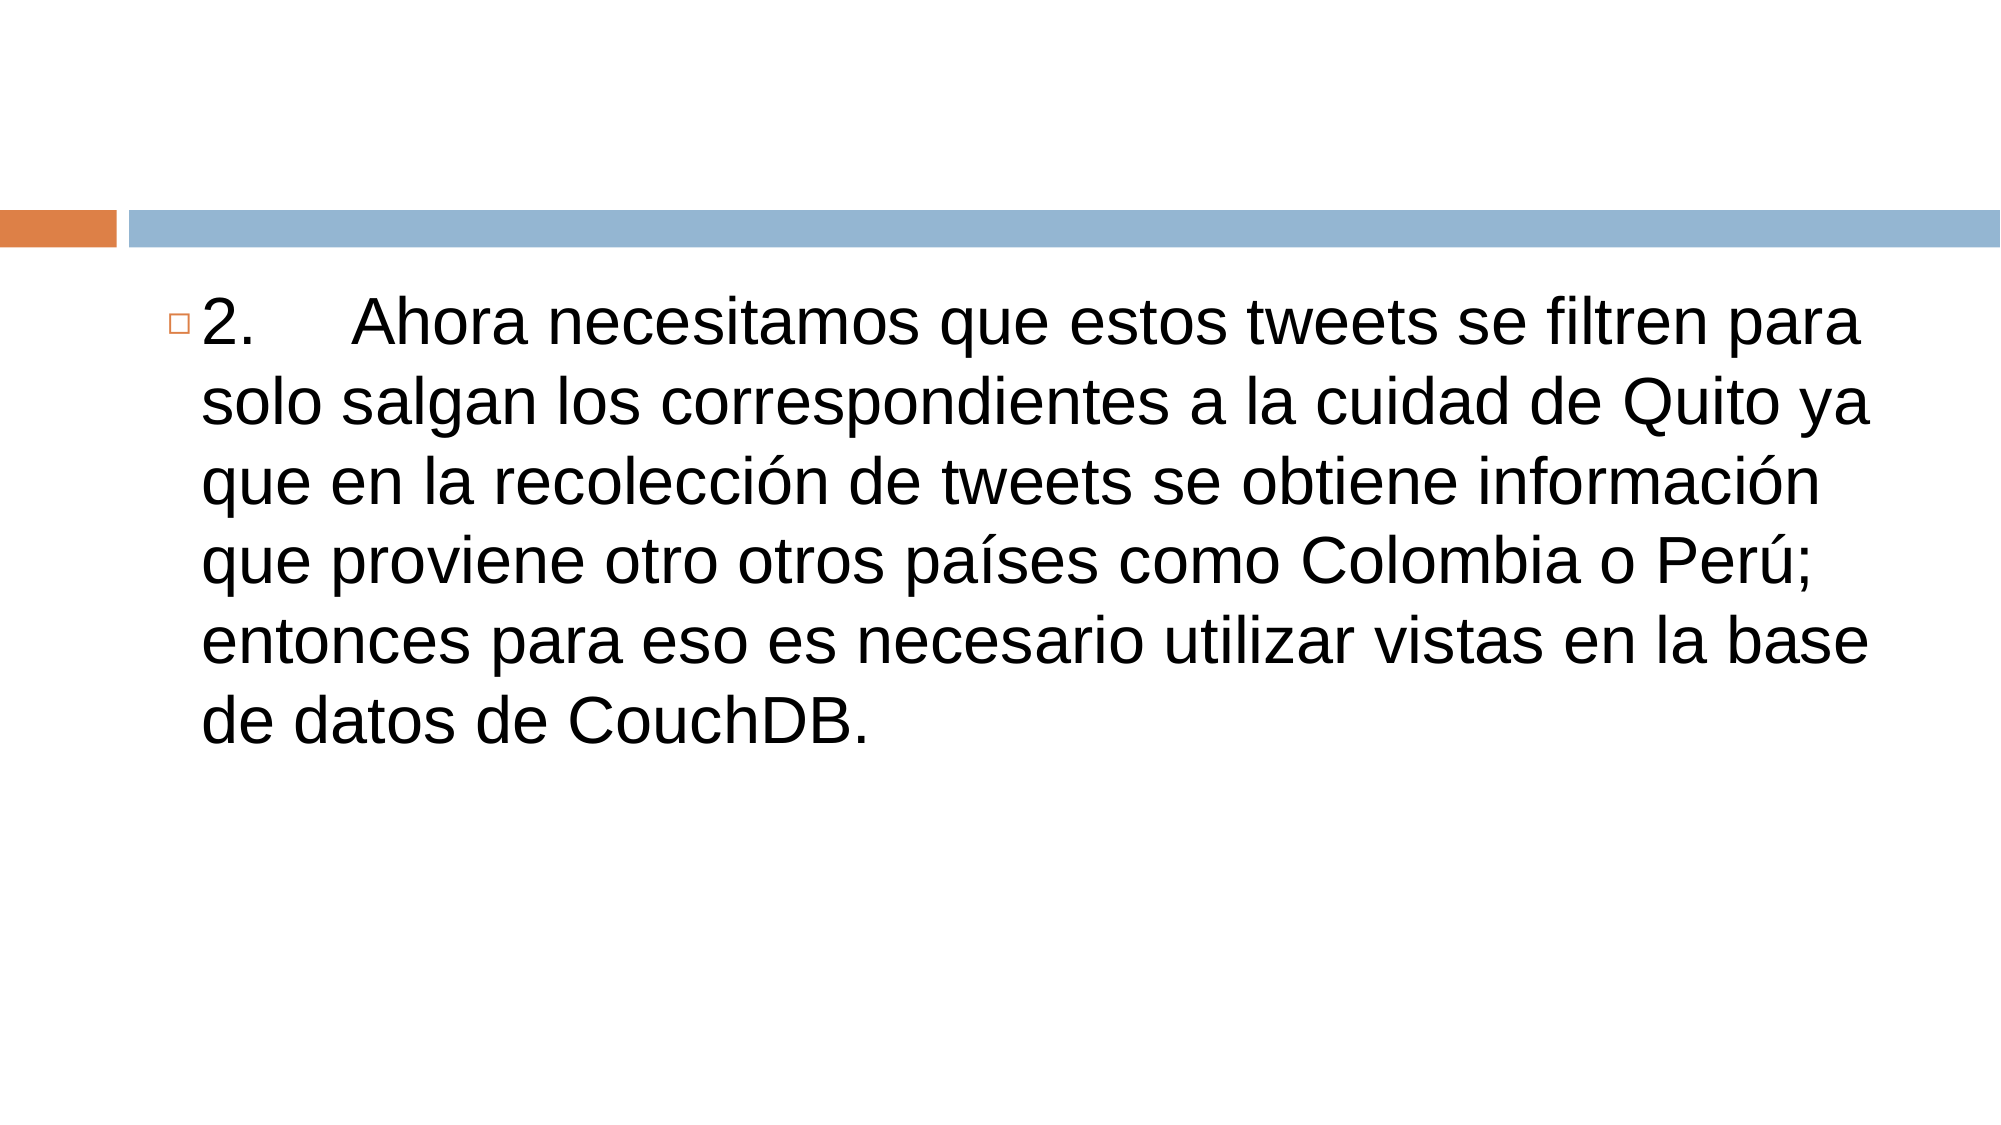

#
2.	Ahora necesitamos que estos tweets se filtren para solo salgan los correspondientes a la cuidad de Quito ya que en la recolección de tweets se obtiene información que proviene otro otros países como Colombia o Perú; entonces para eso es necesario utilizar vistas en la base de datos de CouchDB.